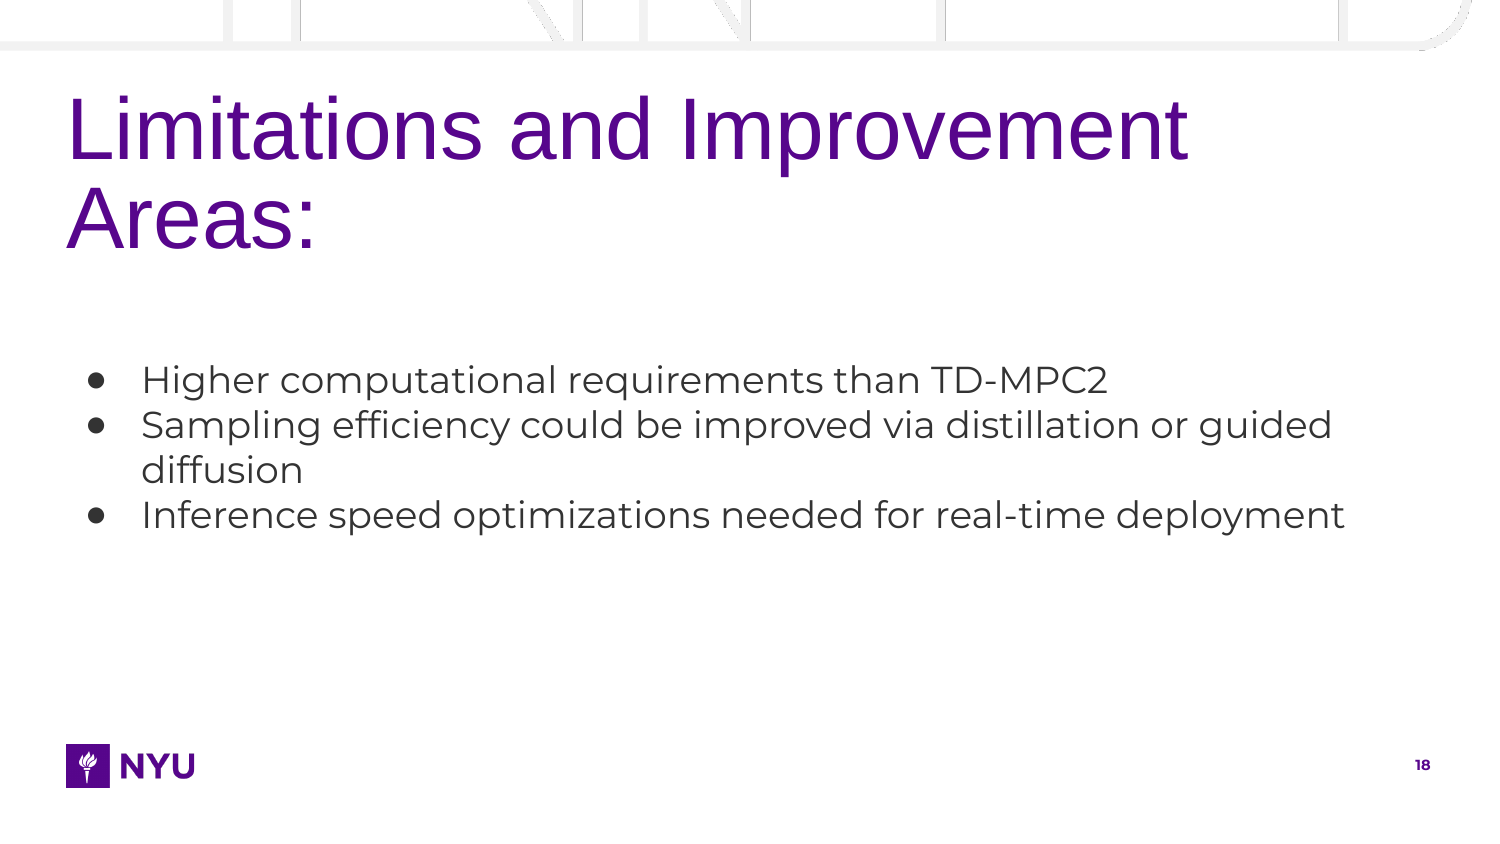

# Limitations and Improvement Areas:

Higher computational requirements than TD-MPC2
Sampling efficiency could be improved via distillation or guided diffusion
Inference speed optimizations needed for real-time deployment